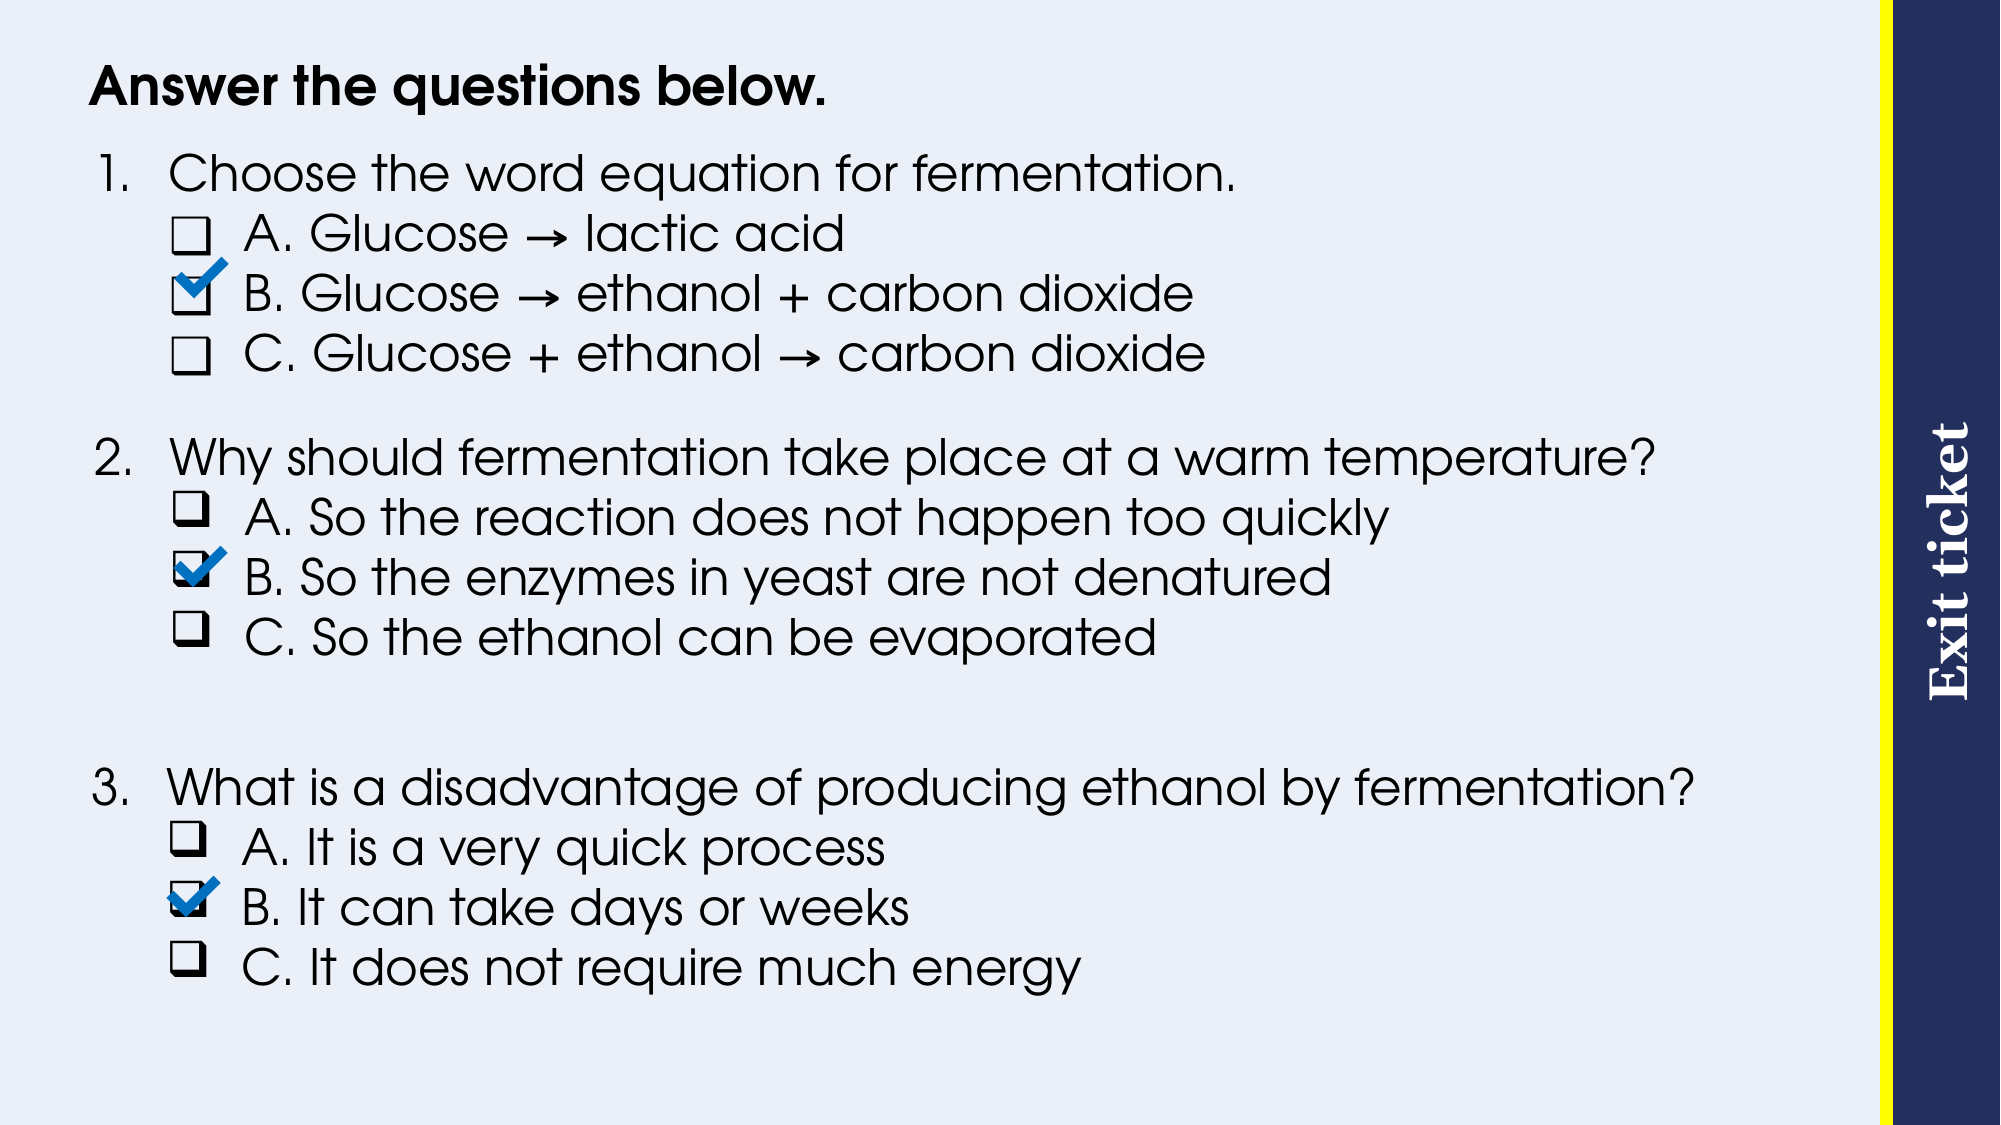

# Answer the questions below.
Choose the word equation for fermentation.
A. Glucose → lactic acid
B. Glucose → ethanol + carbon dioxide
C. Glucose + ethanol → carbon dioxide
✓
Why should fermentation take place at a warm temperature?
A. So the reaction does not happen too quickly
B. So the enzymes in yeast are not denatured
C. So the ethanol can be evaporated
✓
What is a disadvantage of producing ethanol by fermentation?
A. It is a very quick process
B. It can take days or weeks
C. It does not require much energy

✓